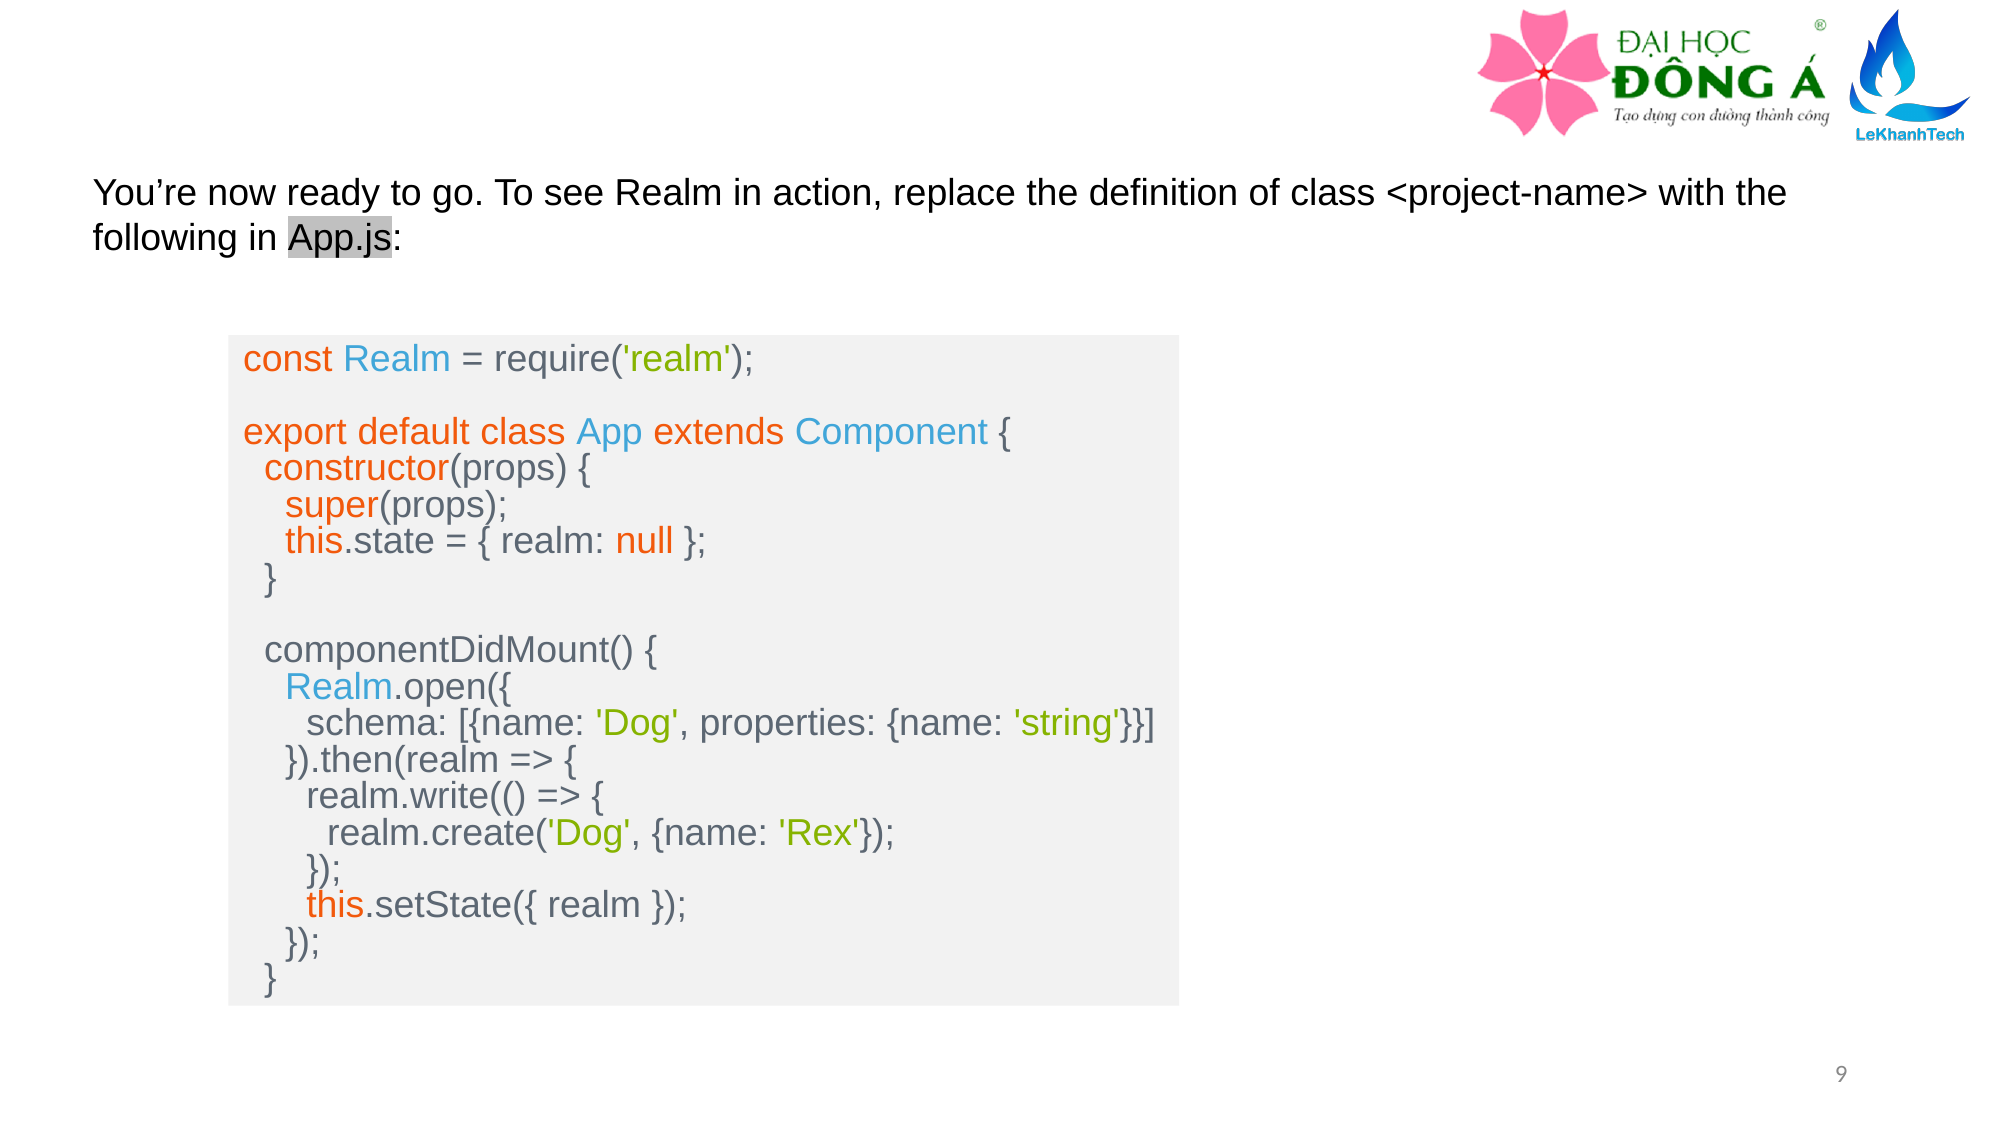

You’re now ready to go. To see Realm in action, replace the definition of class <project-name> with the following in App.js:
const Realm = require('realm');

export default class App extends Component {
  constructor(props) {
    super(props);
    this.state = { realm: null };
  }

  componentDidMount() {
    Realm.open({
      schema: [{name: 'Dog', properties: {name: 'string'}}]
    }).then(realm => {
      realm.write(() => {
        realm.create('Dog', {name: 'Rex'});
      });
      this.setState({ realm });
    });
  }
9